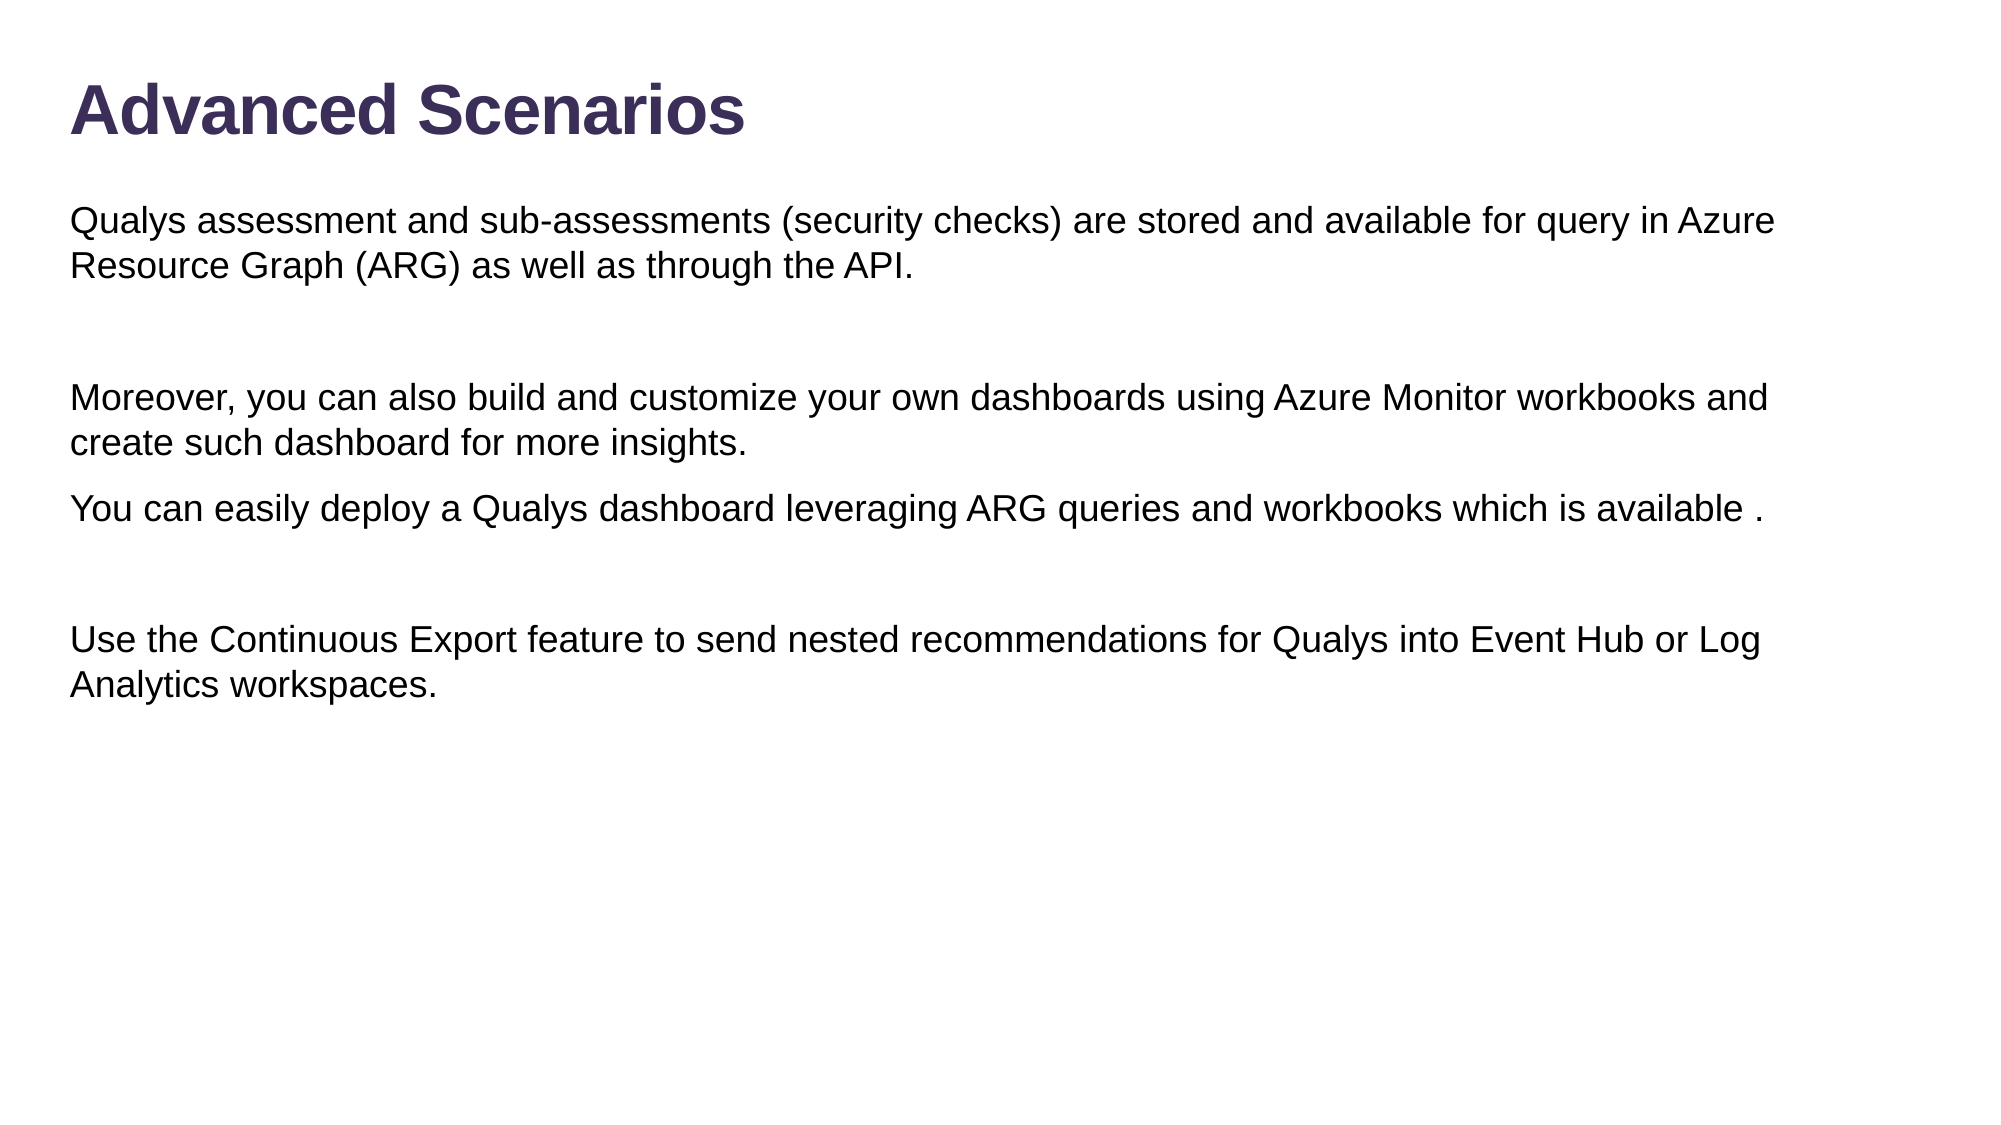

# Advanced Scenarios
Qualys assessment and sub-assessments (security checks) are stored and available for query in Azure Resource Graph (ARG) as well as through the API.

Moreover, you can also build and customize your own dashboards using Azure Monitor workbooks and create such dashboard for more insights.
You can easily deploy a Qualys dashboard leveraging ARG queries and workbooks which is available .

Use the Continuous Export feature to send nested recommendations for Qualys into Event Hub or Log Analytics workspaces.